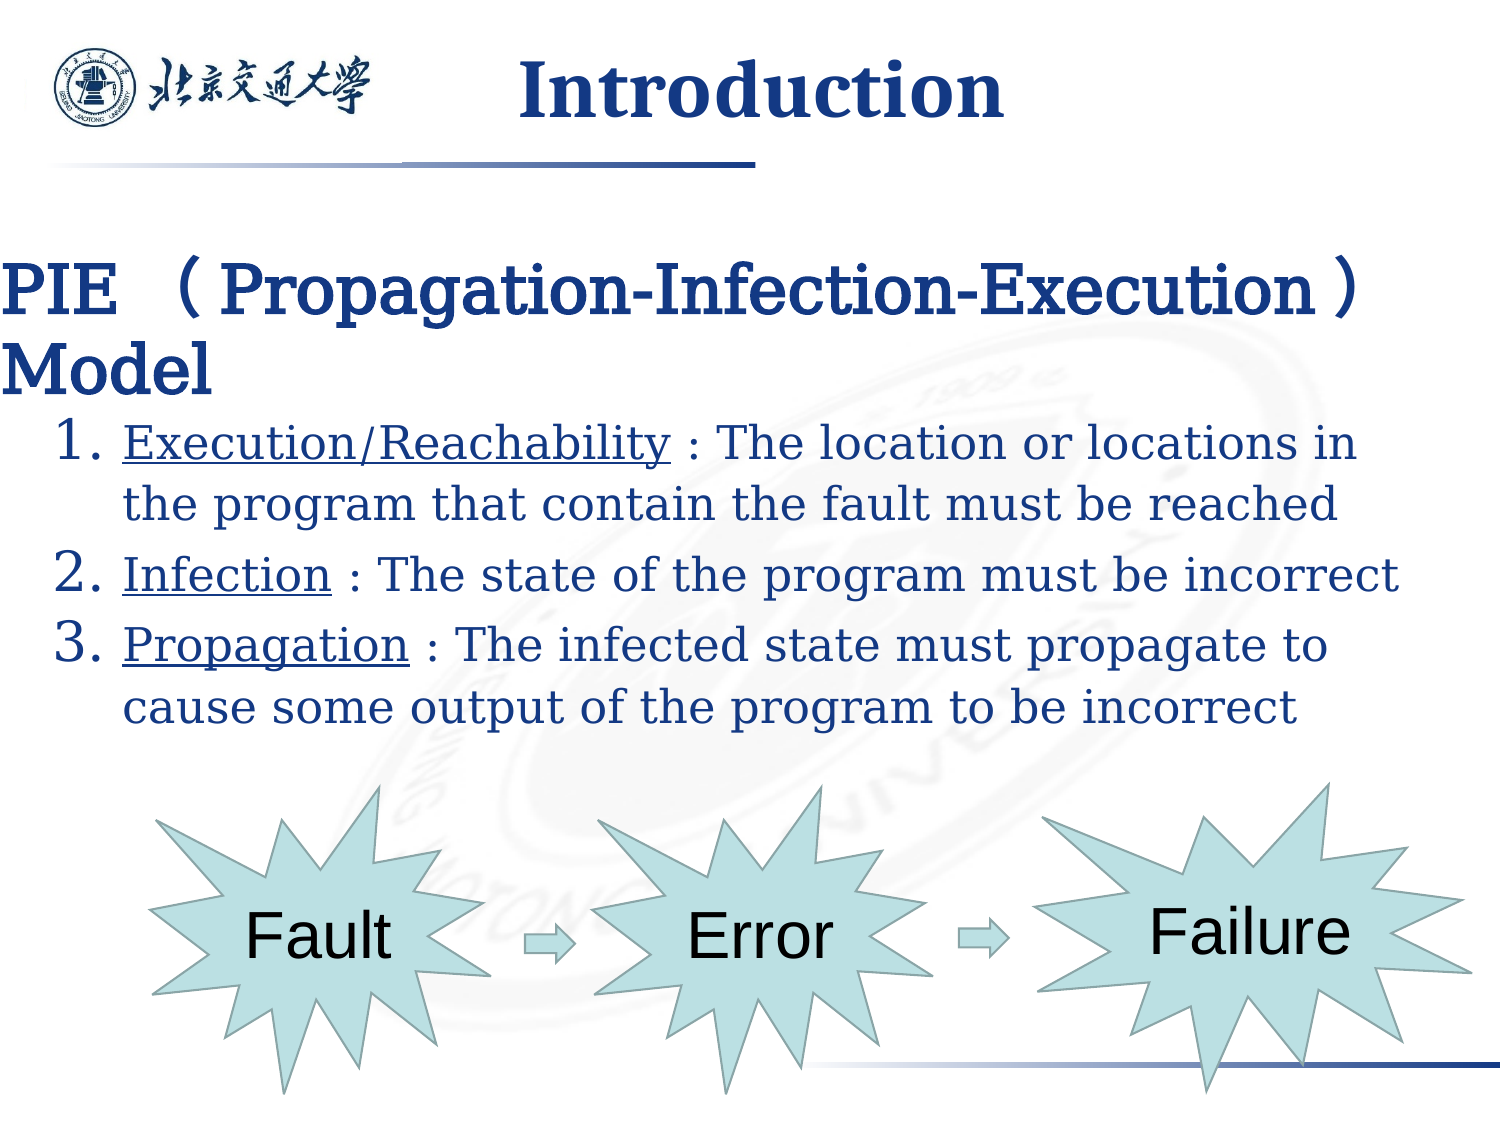

# Introduction
PIE（Propagation-Infection-Execution） Model
Execution/Reachability : The location or locations in the program that contain the fault must be reached
Infection : The state of the program must be incorrect
Propagation : The infected state must propagate to cause some output of the program to be incorrect
Failure
Fault
Error